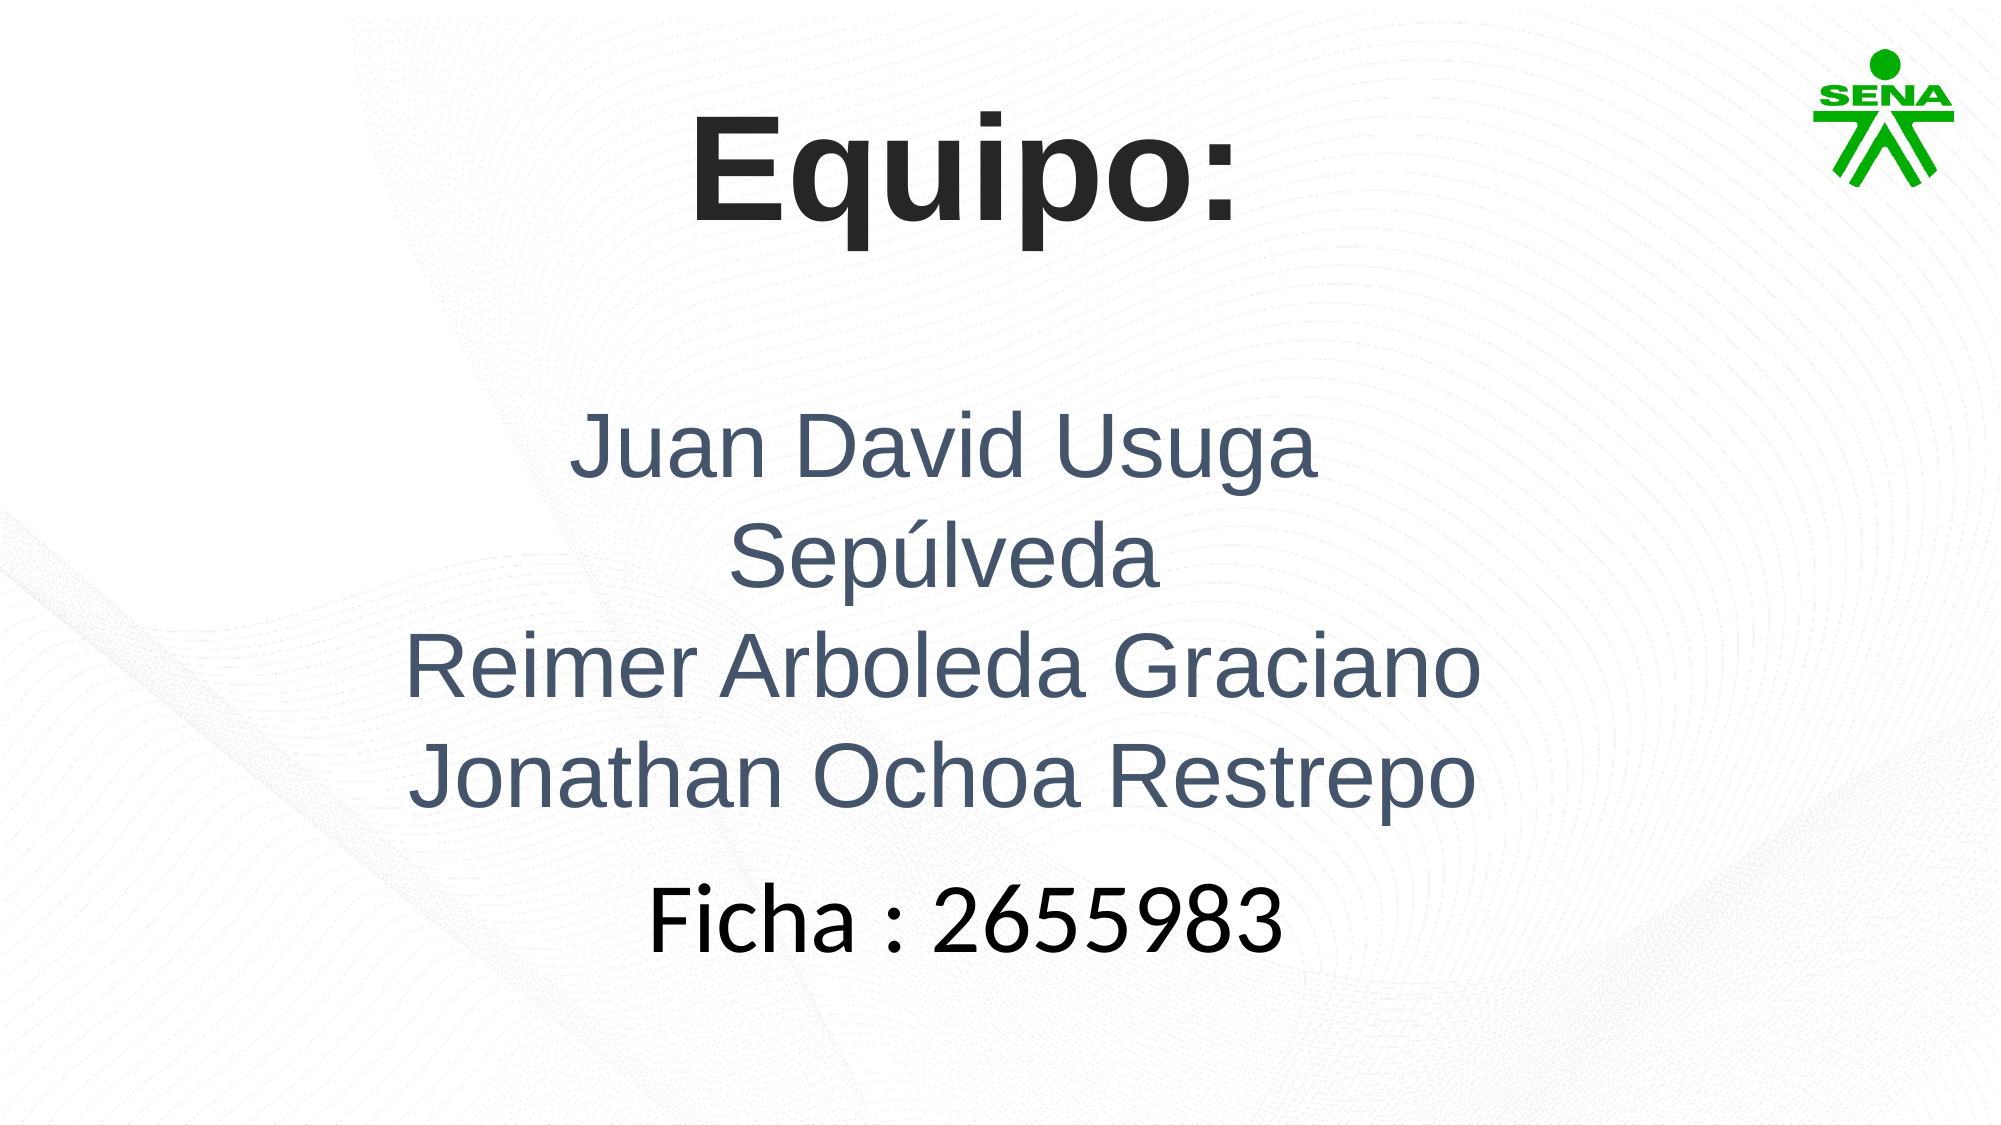

Equipo:
Juan David Usuga Sepúlveda
Reimer Arboleda Graciano
Jonathan Ochoa Restrepo
Ficha : 2655983